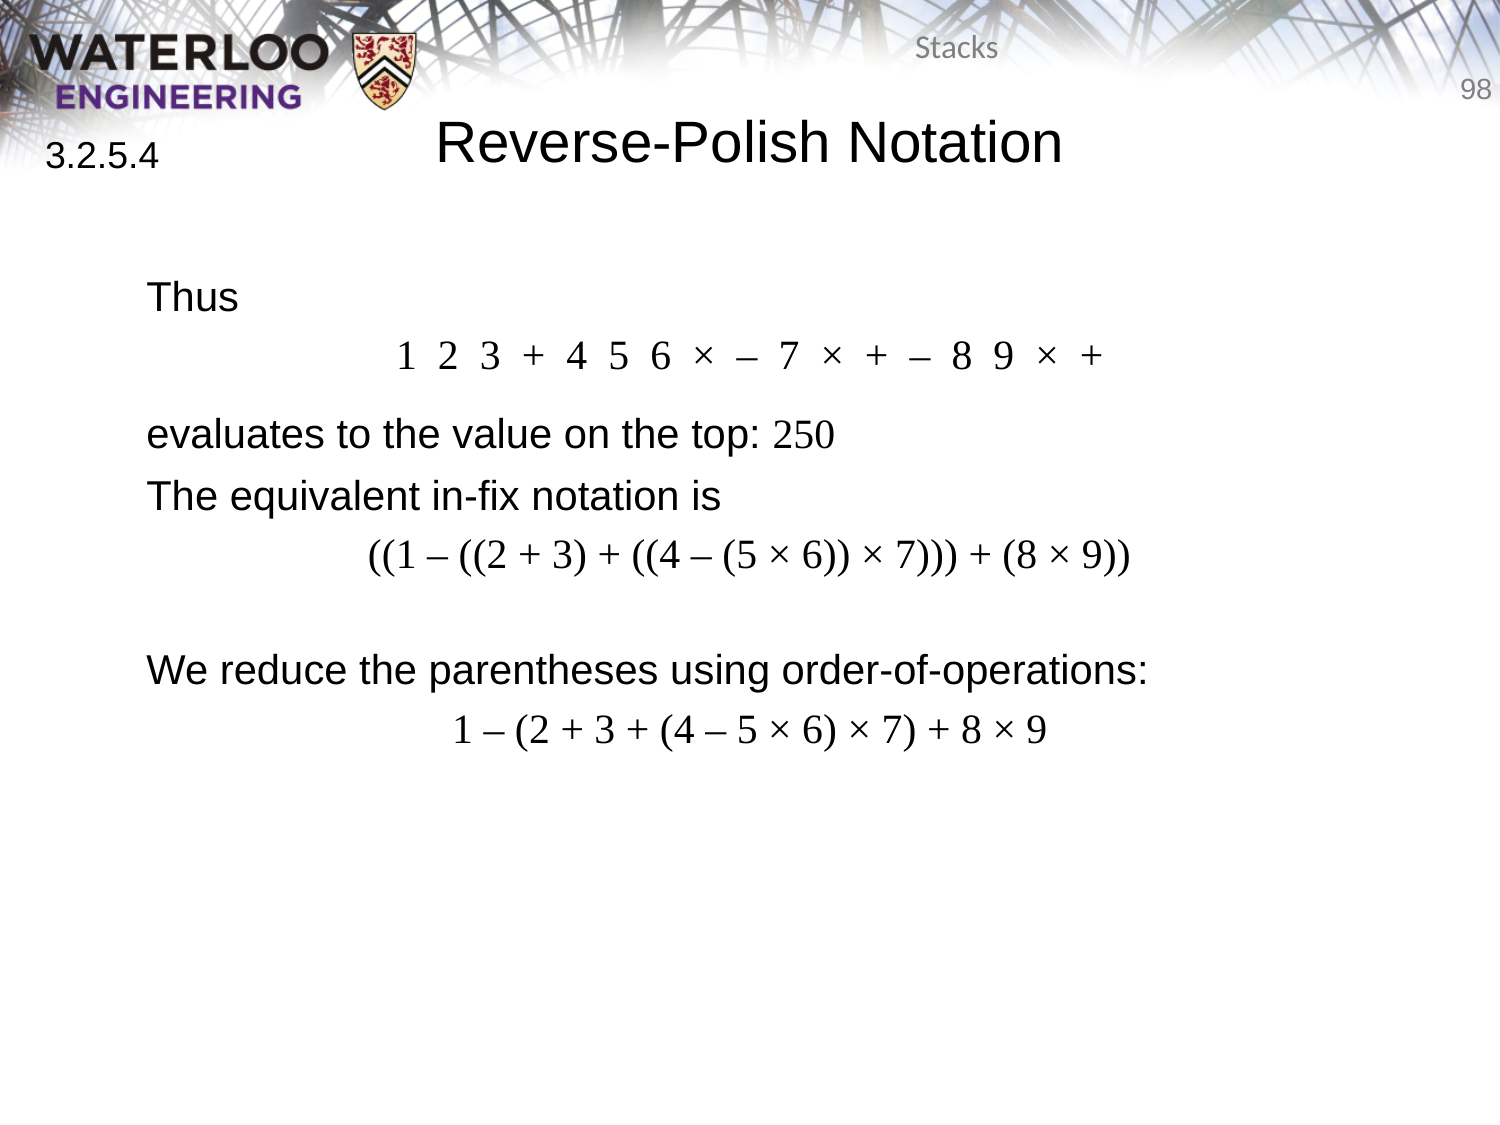

# Reverse-Polish Notation
3.2.5.4
	Thus
1  2  3  +  4  5  6  ×  –  7  ×  +  –  8  9  ×  +
	evaluates to the value on the top: 250
	The equivalent in-fix notation is
((1 – ((2 + 3) + ((4 – (5 × 6)) × 7))) + (8 × 9))

	We reduce the parentheses using order-of-operations:
1 – (2 + 3 + (4 – 5 × 6) × 7) + 8 × 9